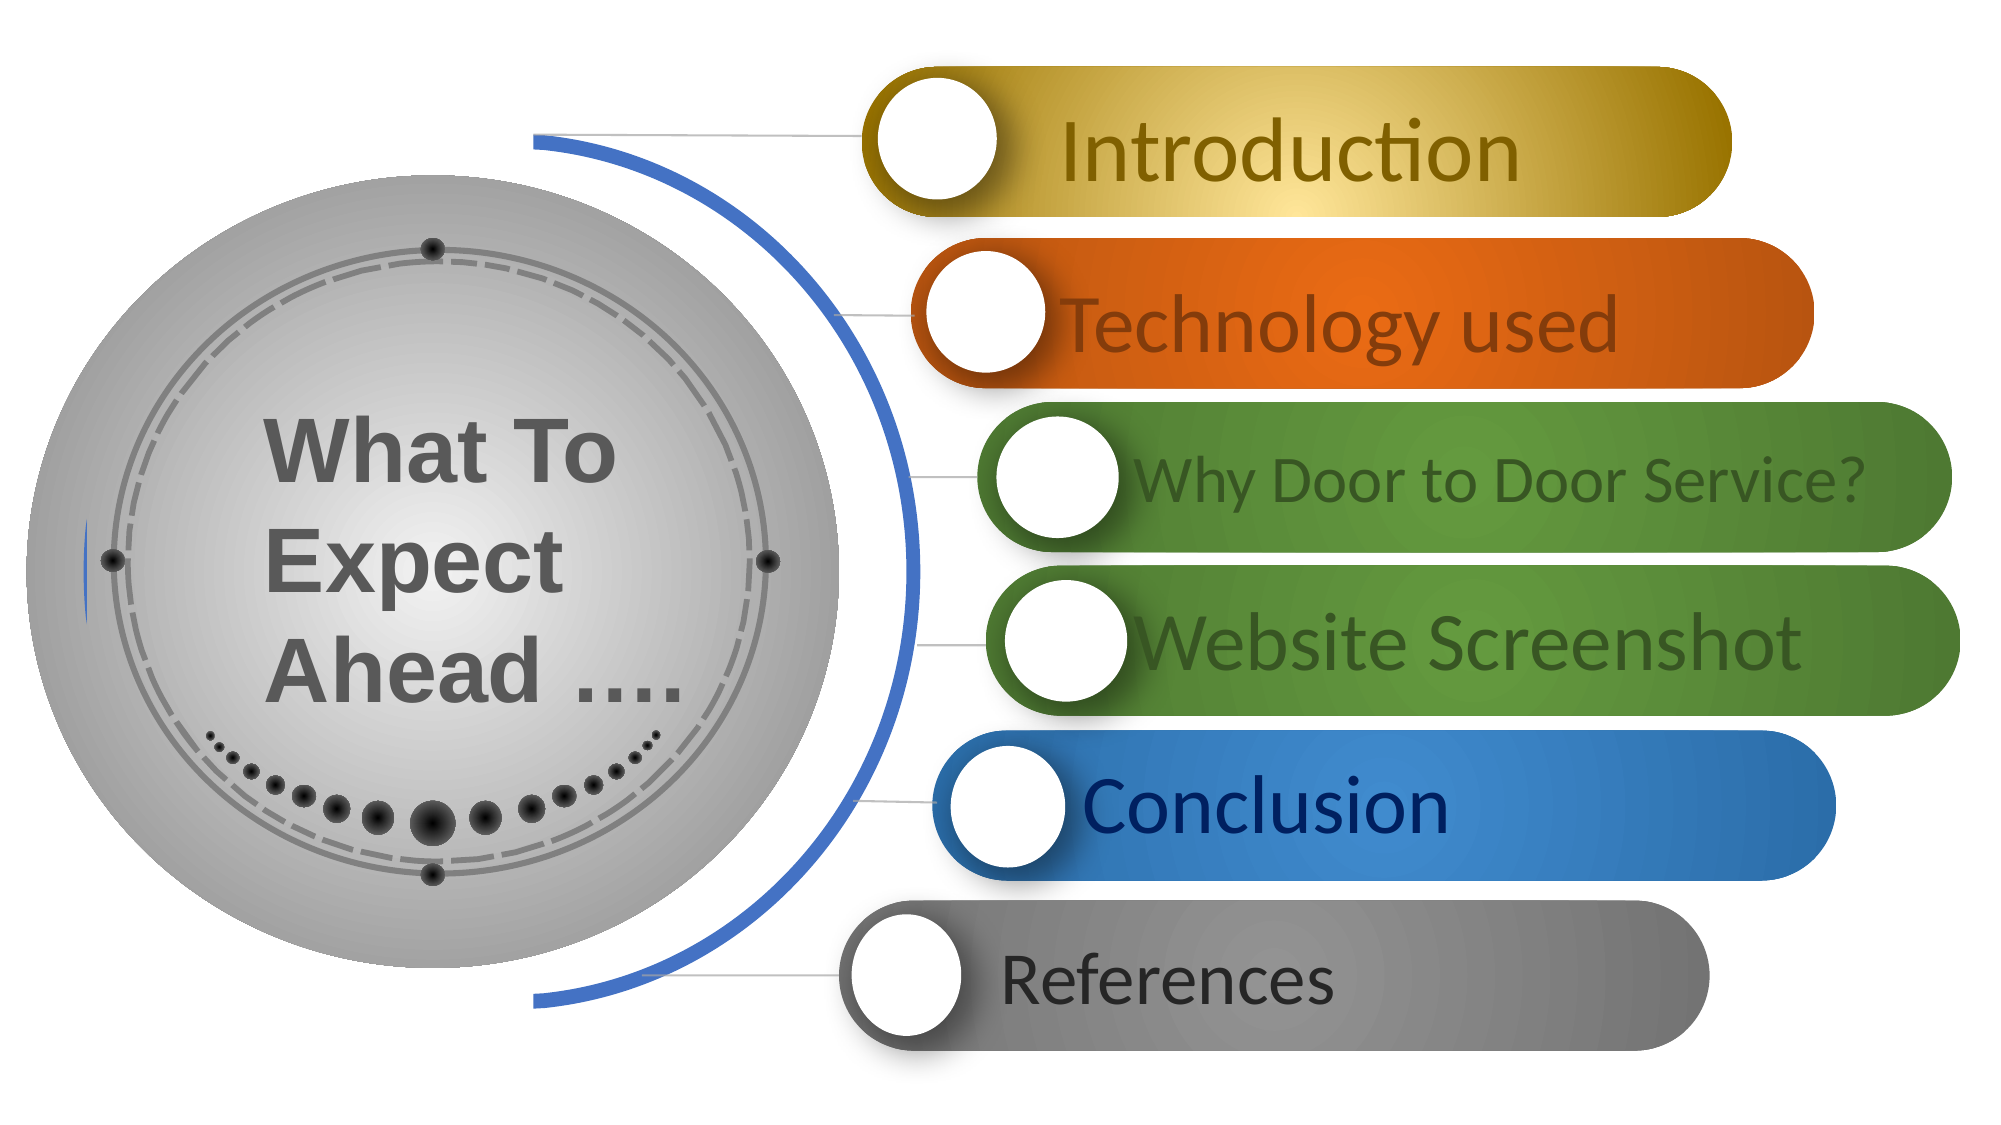

Introduction

Technology used
What To Expect Ahead ….

Why Door to Door Service?

Website Screenshot

Conclusion

References